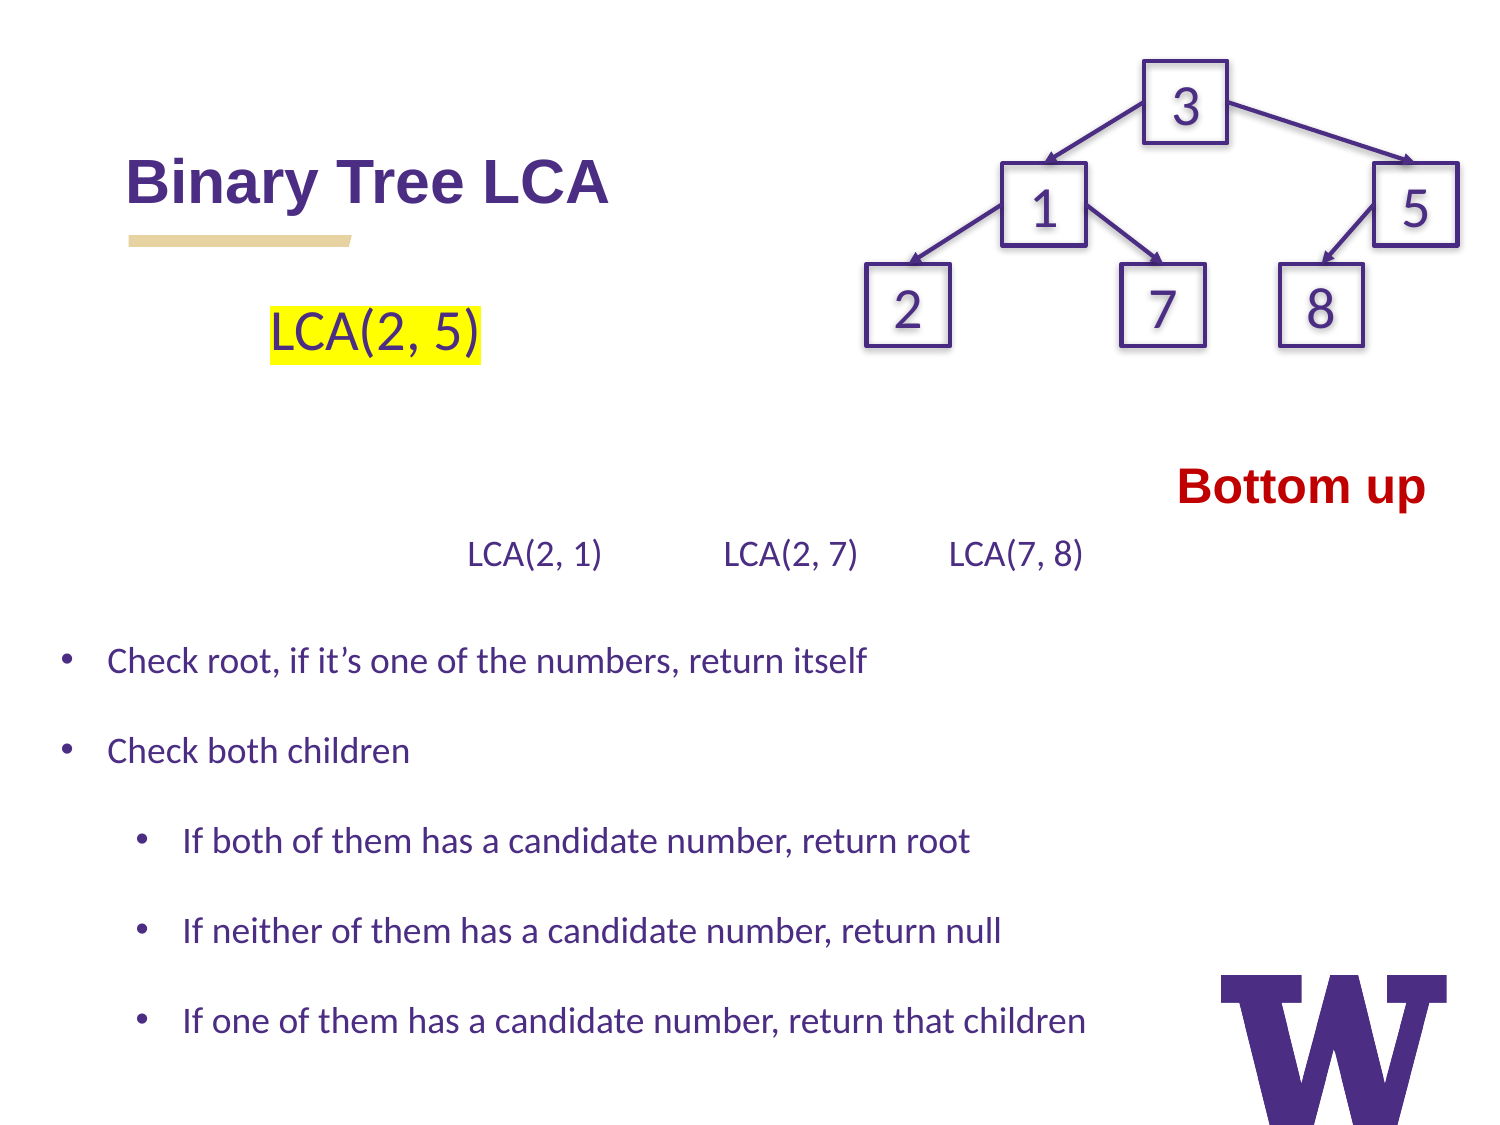

# Binary Tree LCA
3
1
5
2
7
8
LCA(2, 5)
Bottom up
LCA(2, 1)
LCA(2, 7)
LCA(7, 8)
Check root, if it’s one of the numbers, return itself

Check both children

If both of them has a candidate number, return root

If neither of them has a candidate number, return null

If one of them has a candidate number, return that children